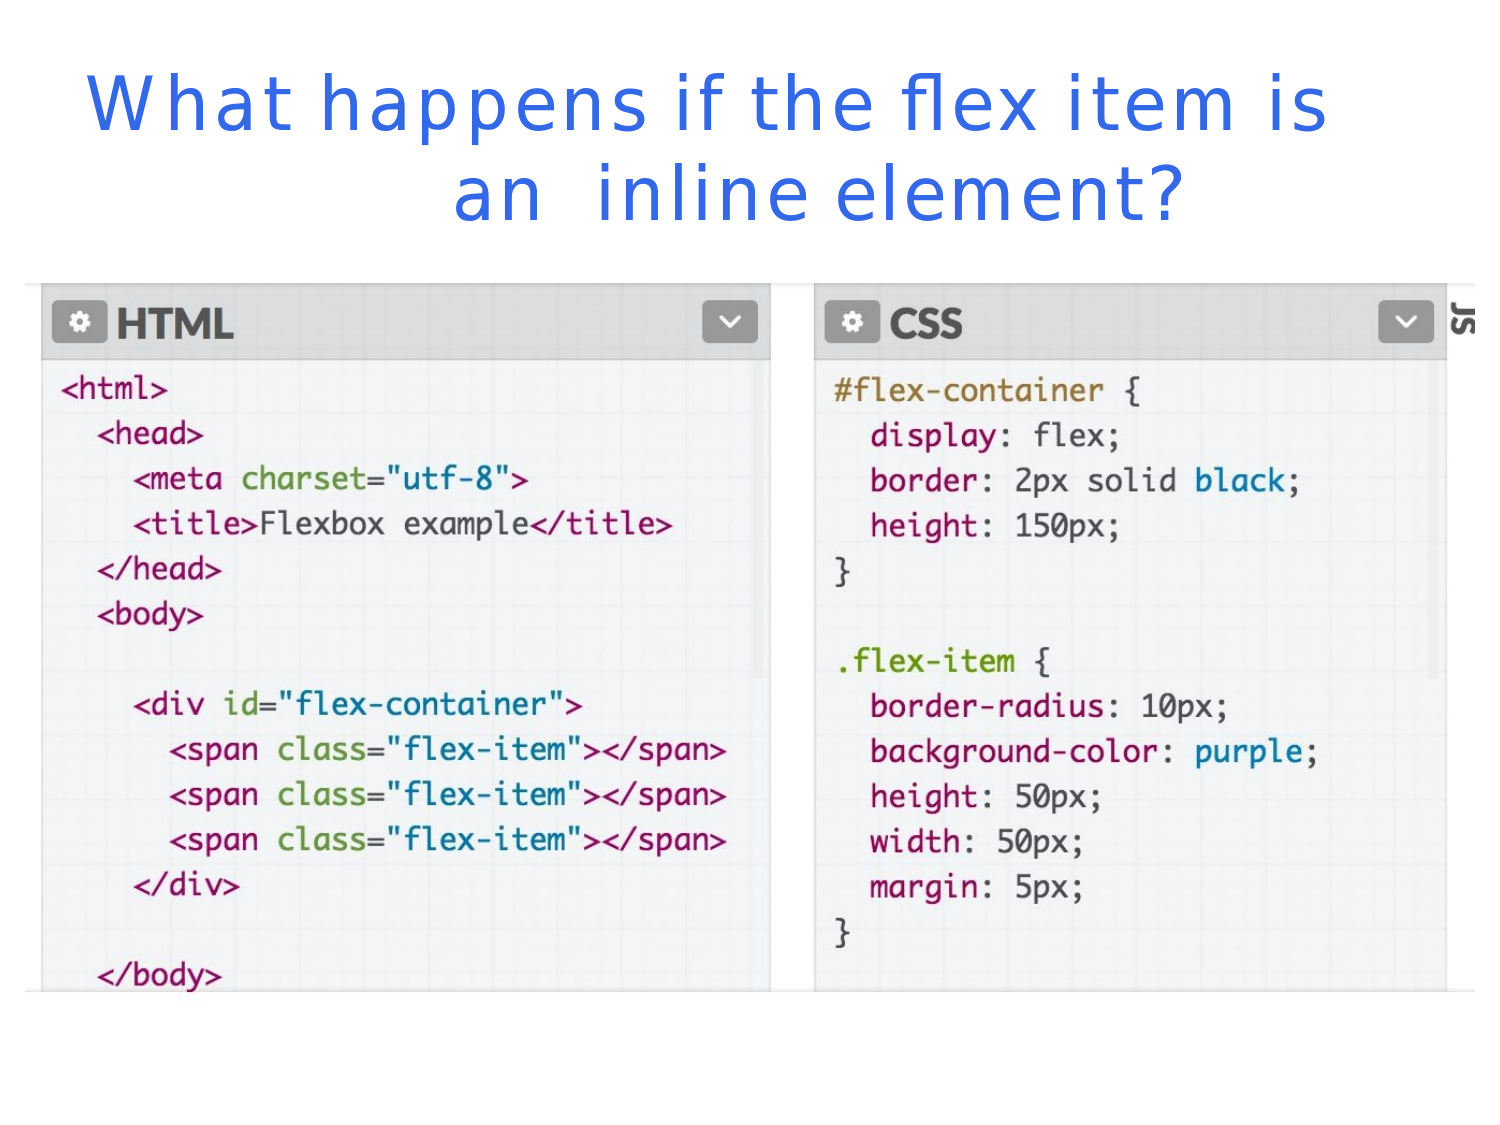

# What happens if the flex item is an  inline element?